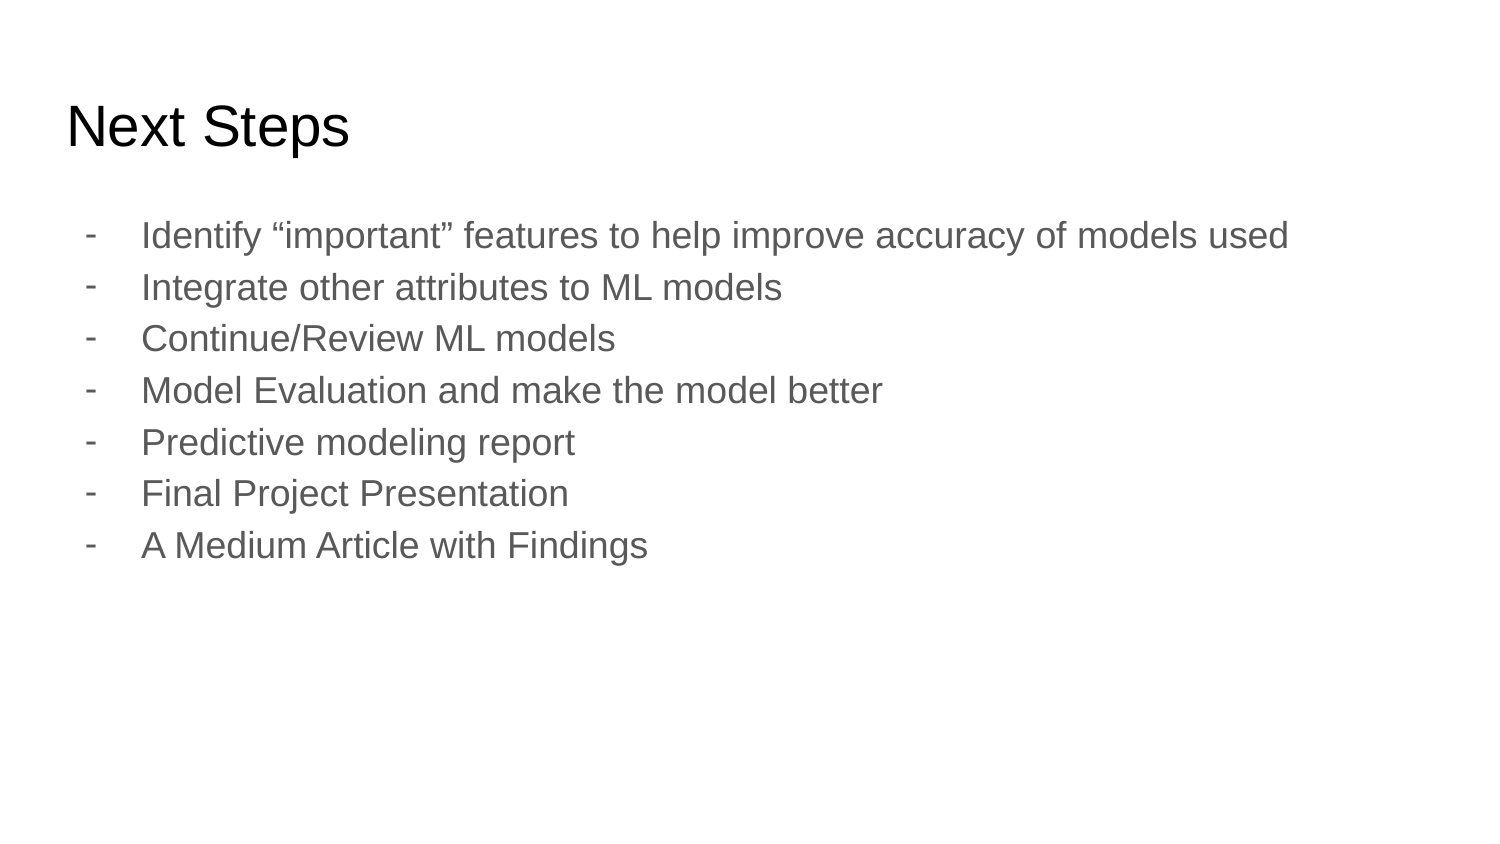

# Next Steps
Identify “important” features to help improve accuracy of models used
Integrate other attributes to ML models
Continue/Review ML models
Model Evaluation and make the model better
Predictive modeling report
Final Project Presentation
A Medium Article with Findings